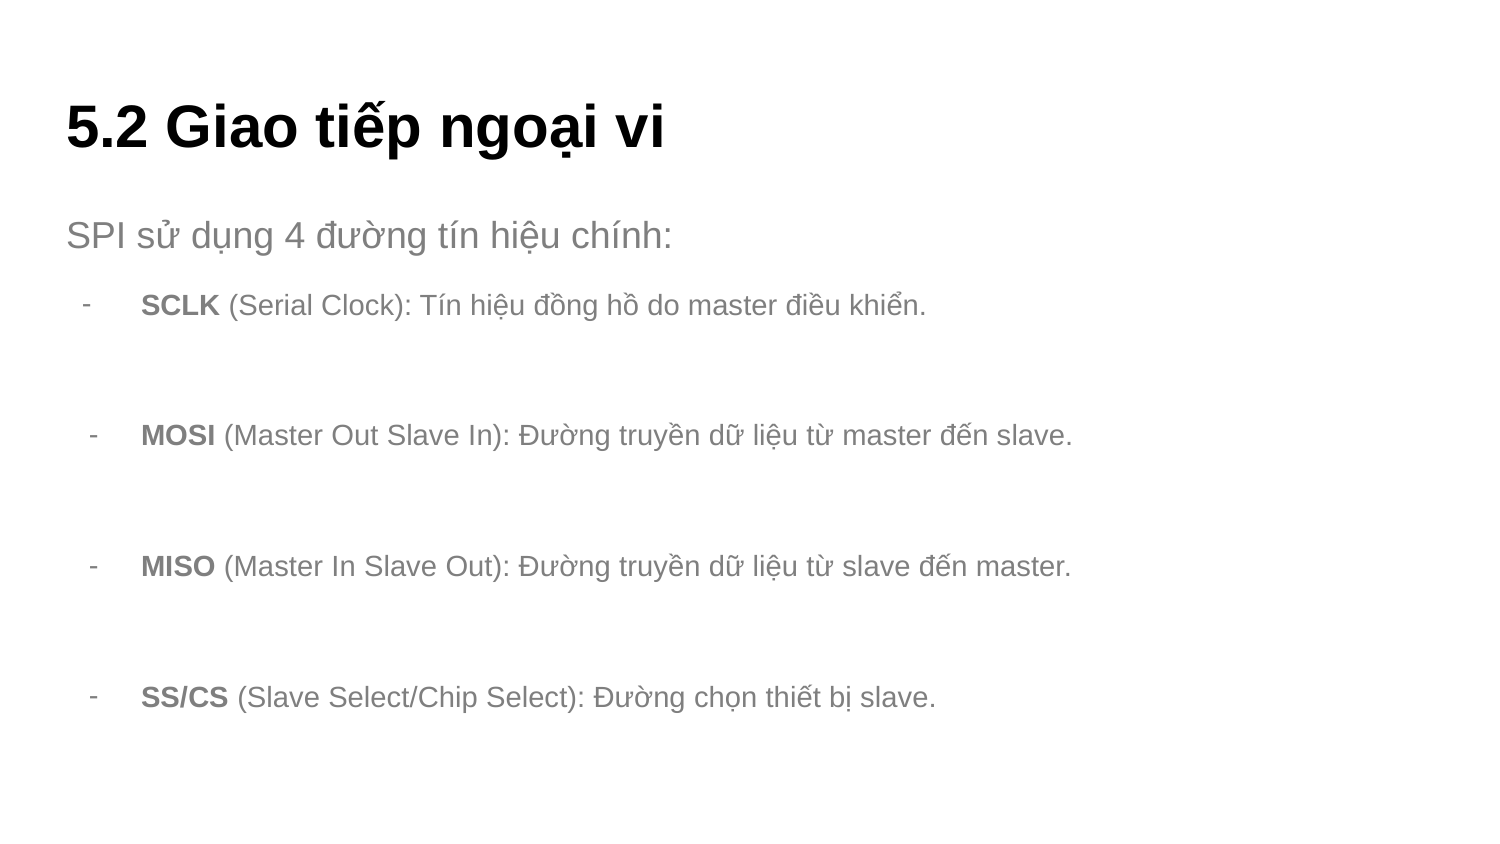

# 5.2 Giao tiếp ngoại vi

SPI sử dụng 4 đường tín hiệu chính:
SCLK (Serial Clock): Tín hiệu đồng hồ do master điều khiển.

MOSI (Master Out Slave In): Đường truyền dữ liệu từ master đến slave.

MISO (Master In Slave Out): Đường truyền dữ liệu từ slave đến master.

SS/CS (Slave Select/Chip Select): Đường chọn thiết bị slave.